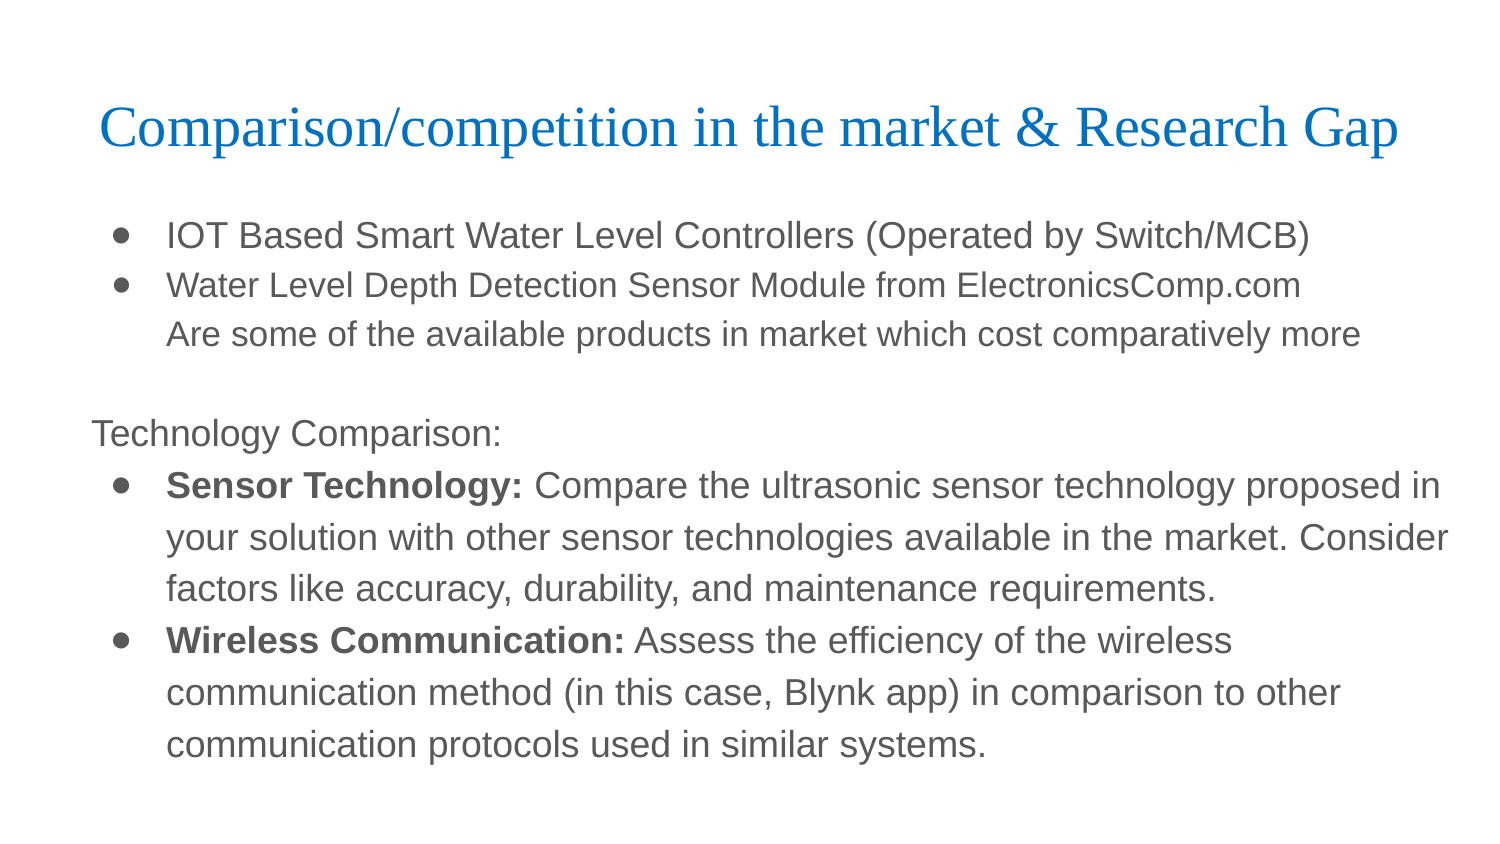

# Comparison/competition in the market & Research Gap
IOT Based Smart Water Level Controllers (Operated by Switch/MCB)
Water Level Depth Detection Sensor Module from ElectronicsComp.com
Are some of the available products in market which cost comparatively more

Technology Comparison:
Sensor Technology: Compare the ultrasonic sensor technology proposed in your solution with other sensor technologies available in the market. Consider factors like accuracy, durability, and maintenance requirements.
Wireless Communication: Assess the efficiency of the wireless communication method (in this case, Blynk app) in comparison to other communication protocols used in similar systems.